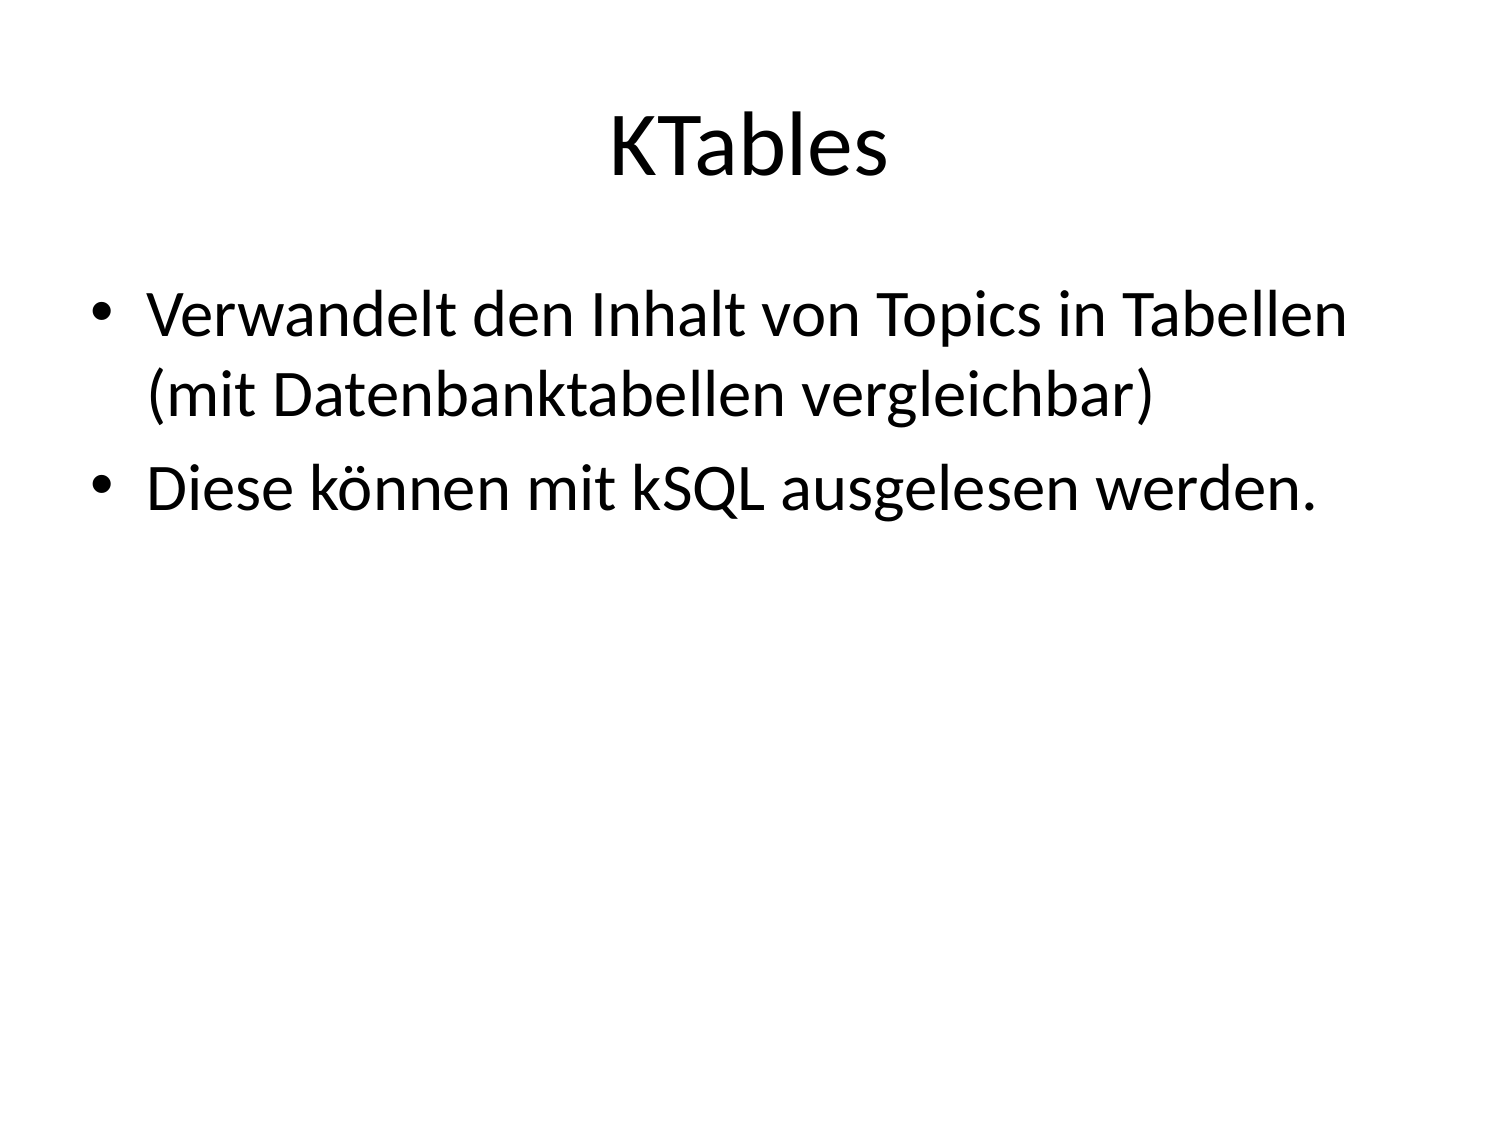

# KTables
Verwandelt den Inhalt von Topics in Tabellen (mit Datenbanktabellen vergleichbar)
Diese können mit kSQL ausgelesen werden.